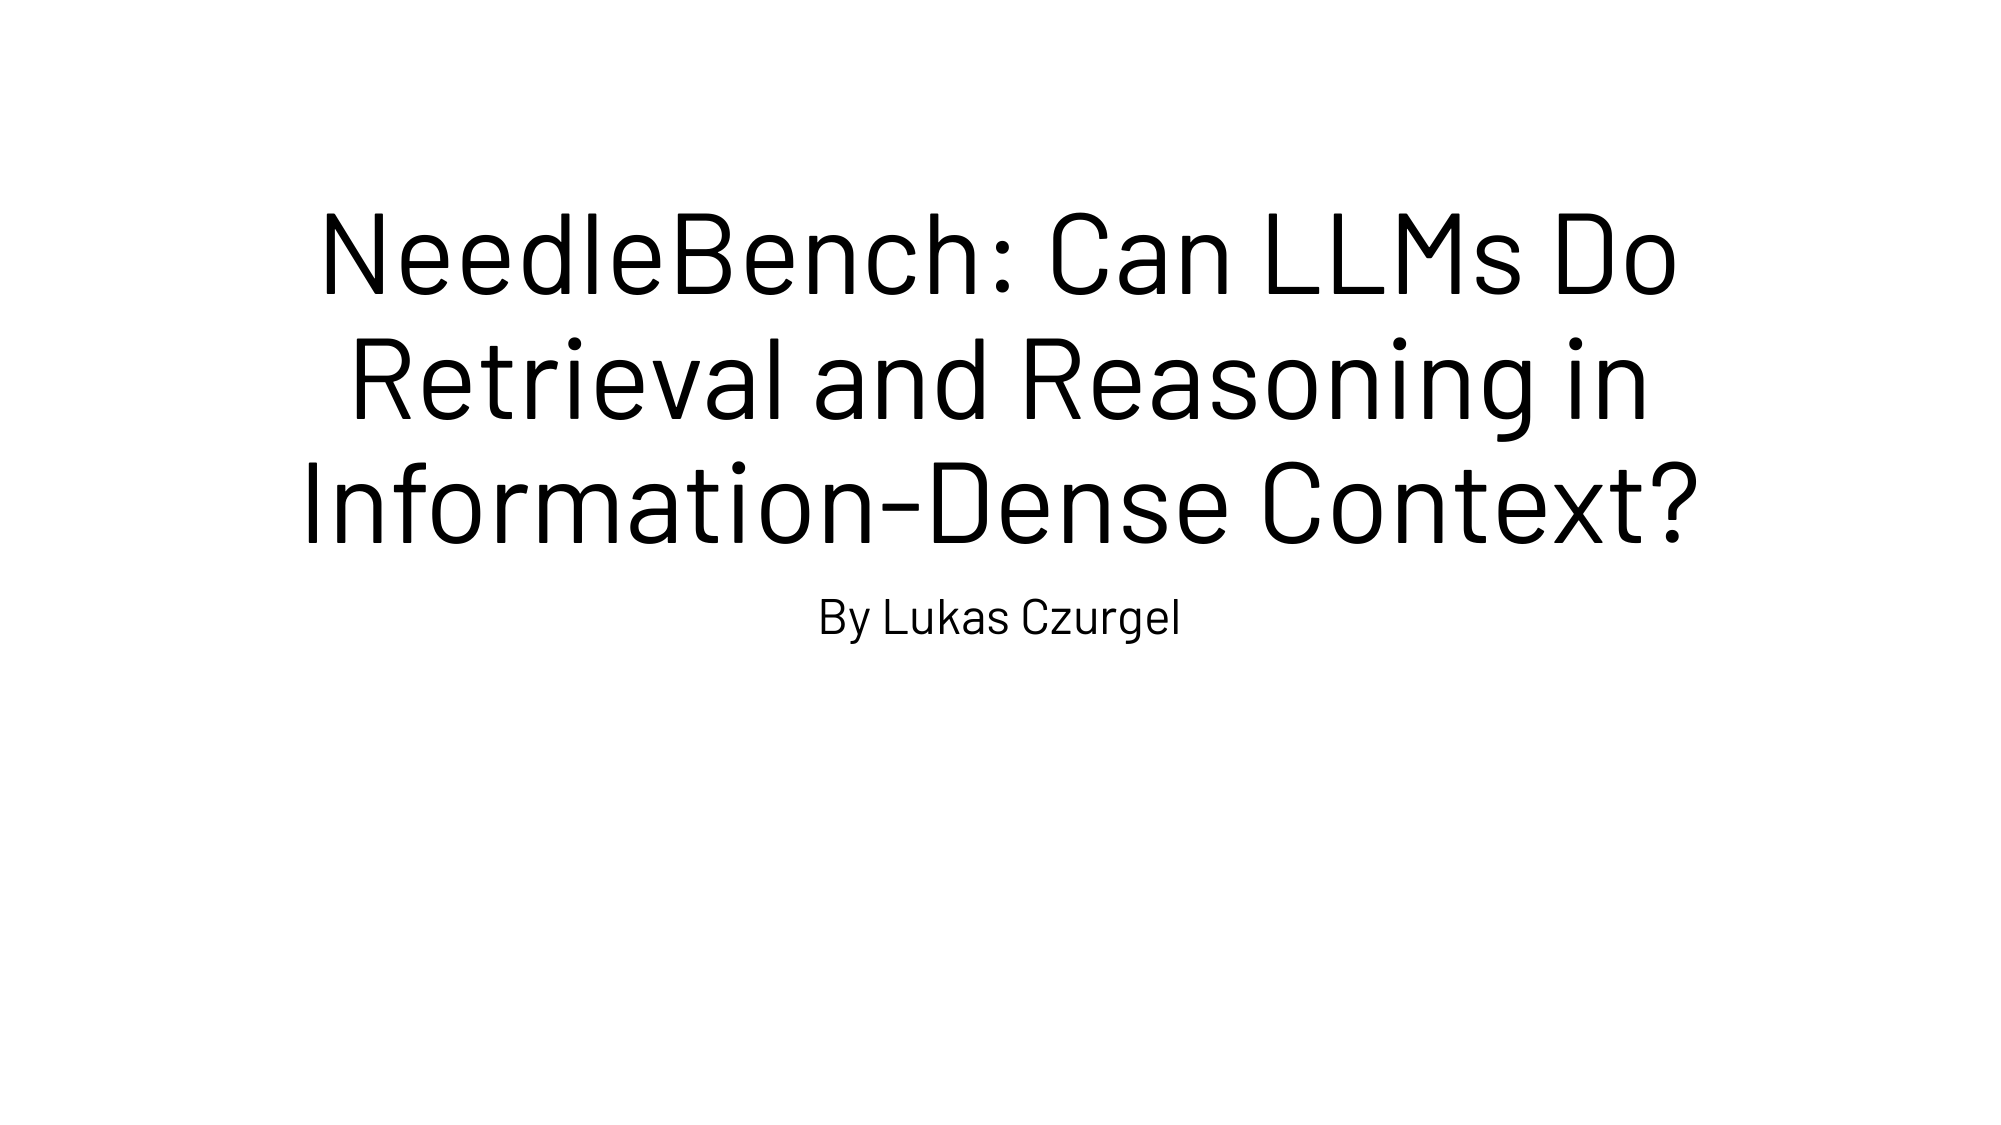

# NeedleBench: Can LLMs Do Retrieval and Reasoning in Information-Dense Context?
By Lukas Czurgel